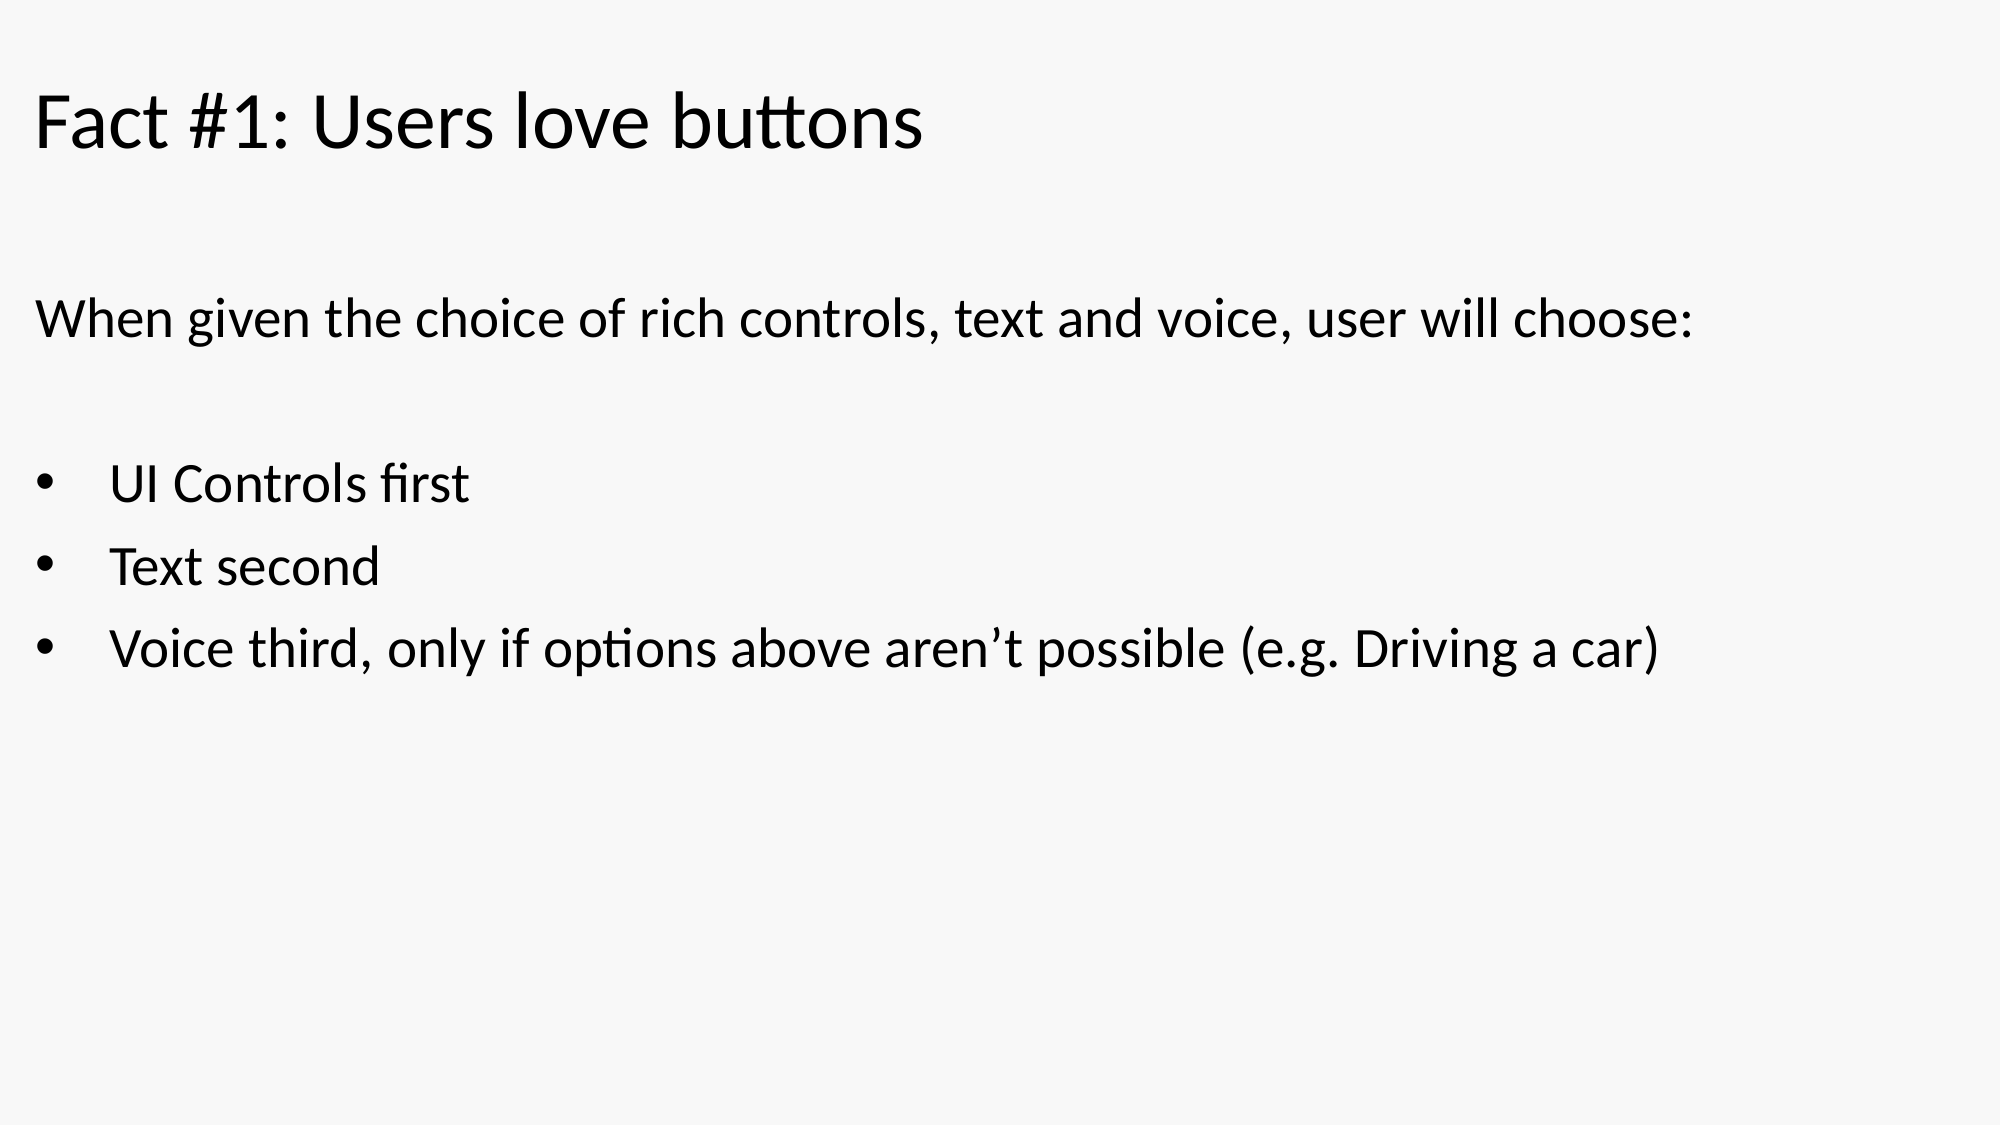

# Fact #1: Users love buttons
When given the choice of rich controls, text and voice, user will choose:

UI Controls first
Text second
Voice third, only if options above aren’t possible (e.g. Driving a car)